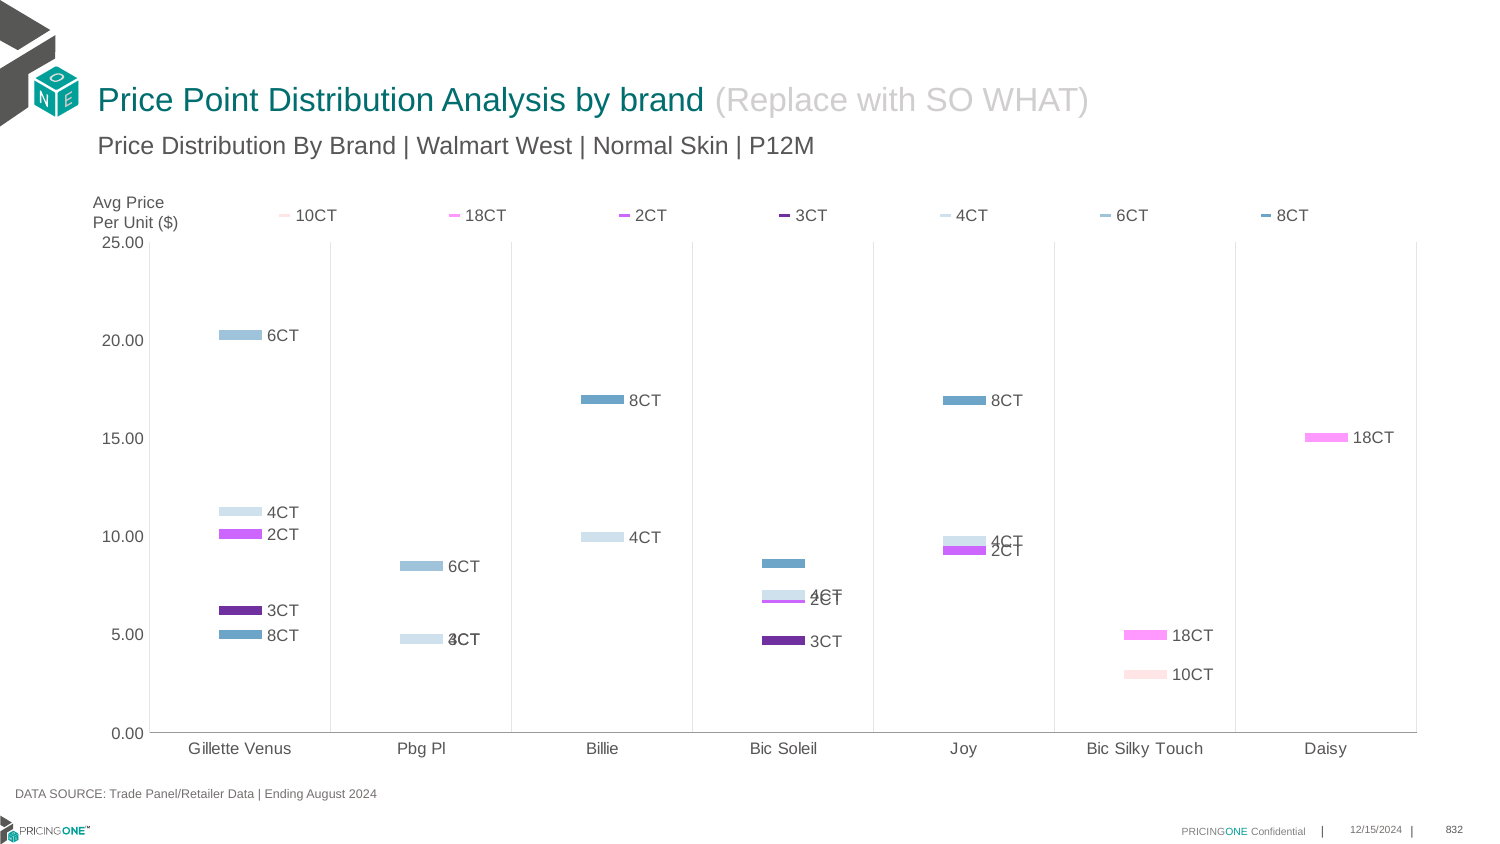

# Price Point Distribution Analysis by brand (Replace with SO WHAT)
Price Distribution By Brand | Walmart West | Normal Skin | P12M

### Chart

| Category | 10CT | 18CT | 2CT | 3CT | 4CT | 6CT | 8CT |
|---|---|---|---|---|---|---|---|
| Gillette Venus | None | None | 10.12109246060369 | 6.222059572089681 | 11.255692169600882 | 20.257716868061696 | 4.991920546916824 |
| Pbg Pl | None | None | None | 4.784912457146353 | 4.7720341506998905 | 8.498878693499776 | None |
| Billie | None | None | 9.932879319218202 | None | 9.970668722066872 | None | 16.962004044546983 |
| Bic Soleil | None | None | 6.832129454254556 | 4.682712057693429 | 7.017460683392304 | None | 8.609167814865845 |
| Joy | None | None | 9.28493815305697 | None | 9.764086337181077 | None | 16.92108774132789 |
| Bic Silky Touch | 2.9700705538222465 | 4.977630389845121 | None | None | None | None | None |
| Daisy | None | 15.038000979911807 | None | None | None | None | None |
Avg Price
Per Unit ($)
DATA SOURCE: Trade Panel/Retailer Data | Ending August 2024
12/15/2024
832